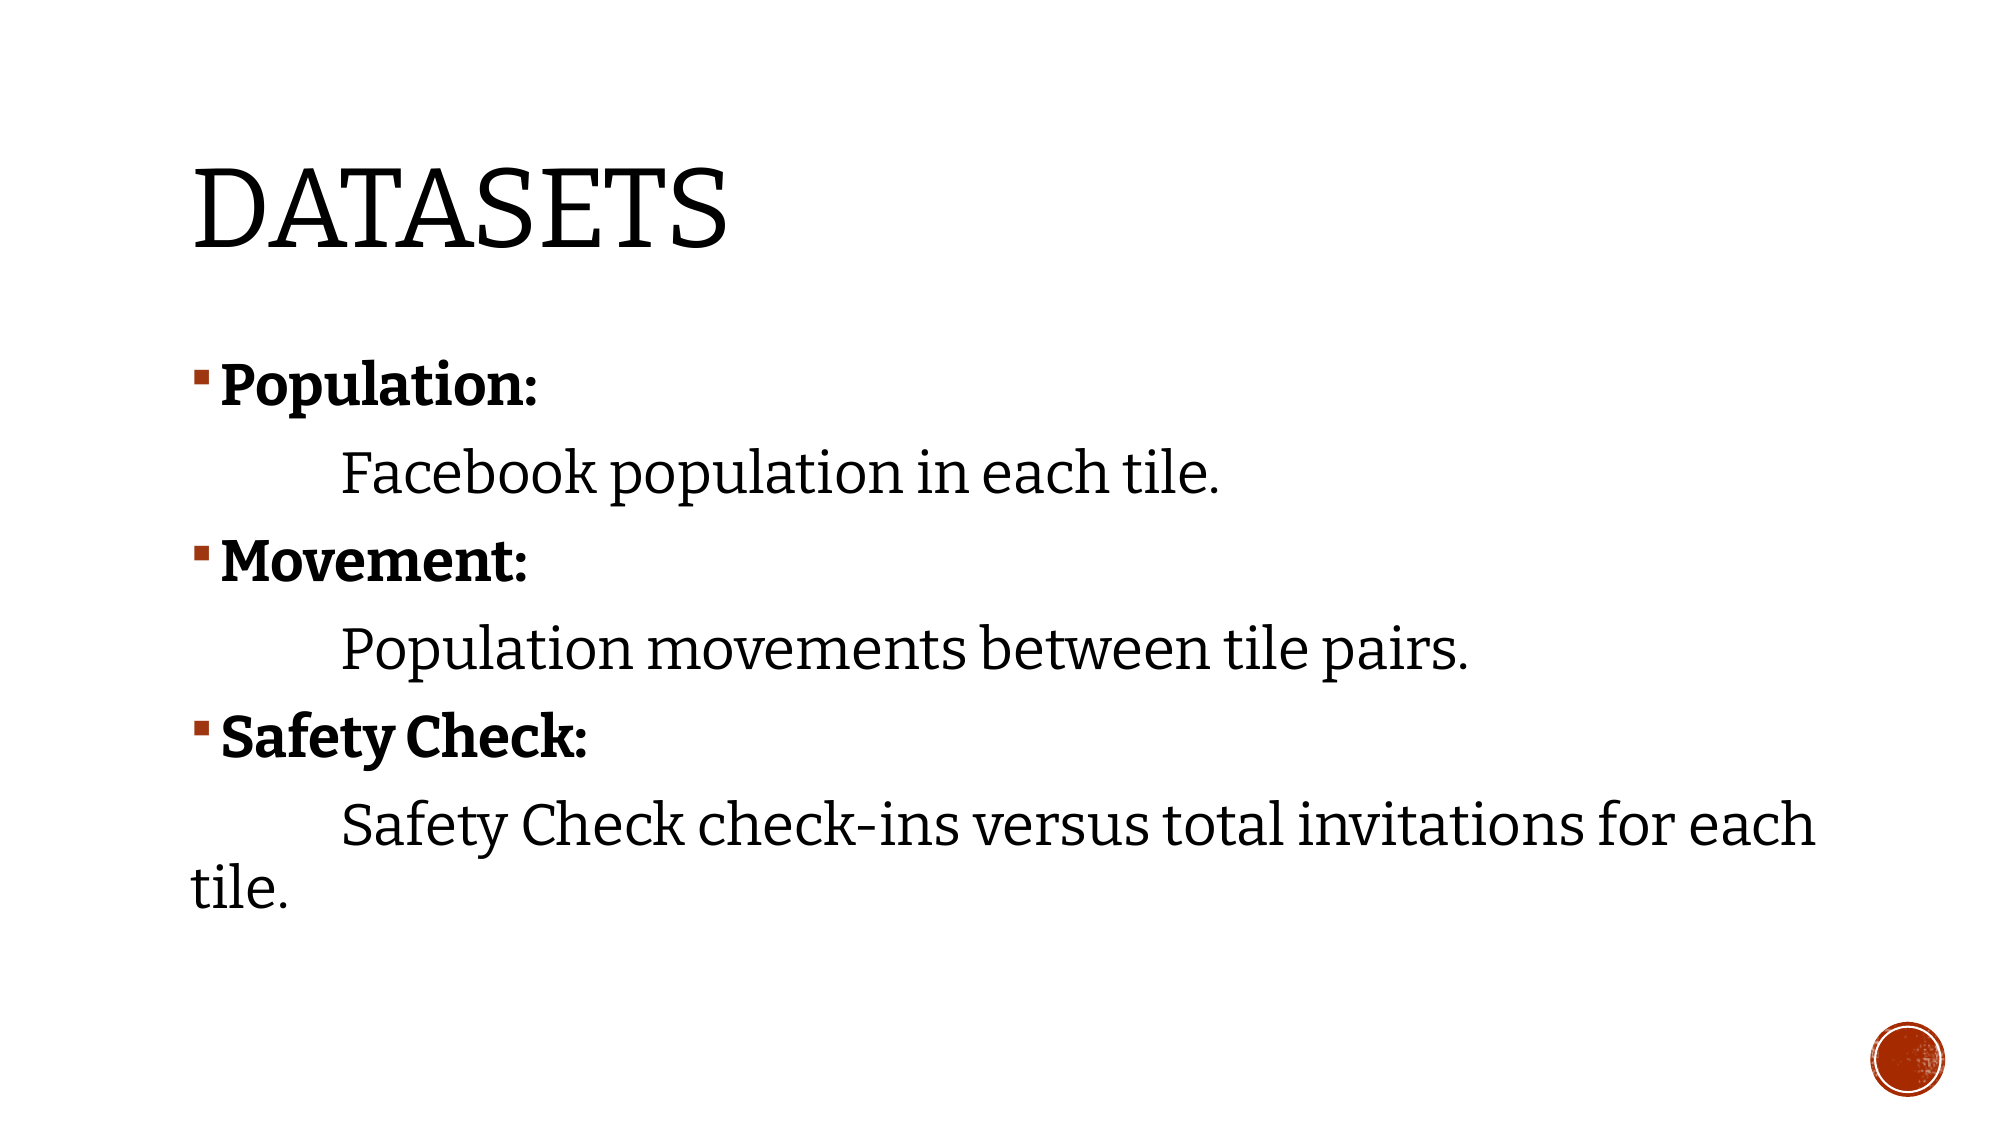

# Datasets
Population:
	Facebook population in each tile.
Movement:
	Population movements between tile pairs.
Safety Check:
	Safety Check check-ins versus total invitations for each tile.